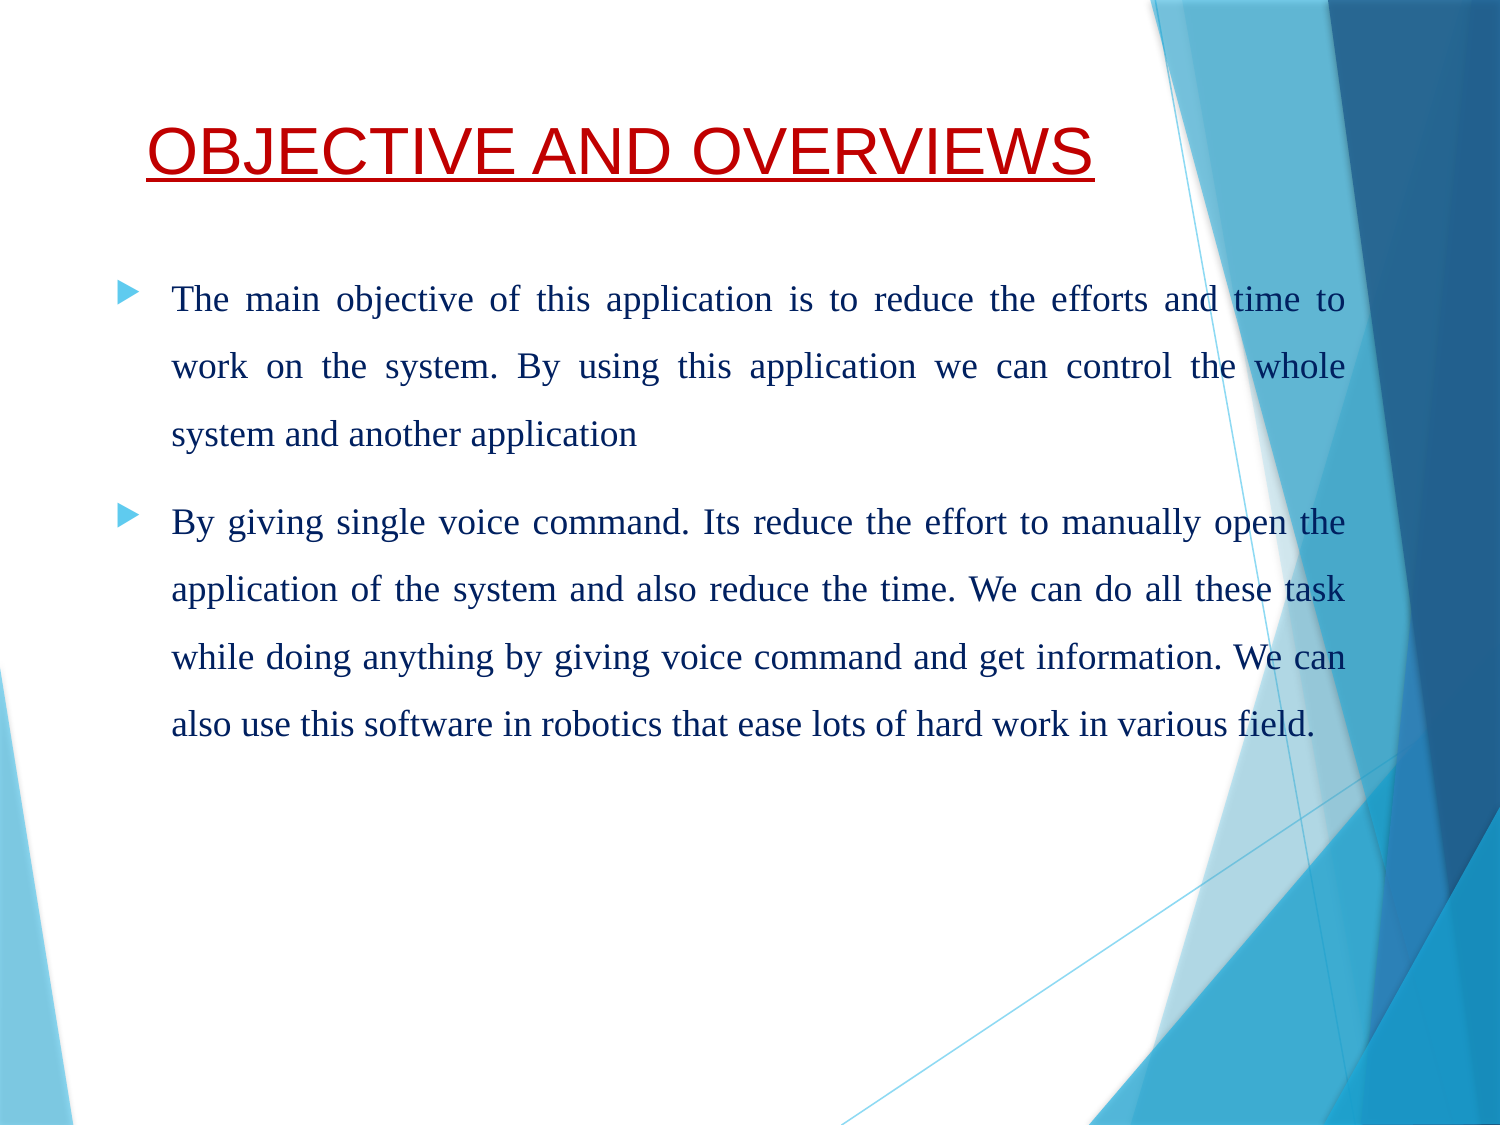

# OBJECTIVE AND OVERVIEWS
The main objective of this application is to reduce the efforts and time to work on the system. By using this application we can control the whole system and another application
By giving single voice command. Its reduce the effort to manually open the application of the system and also reduce the time. We can do all these task while doing anything by giving voice command and get information. We can also use this software in robotics that ease lots of hard work in various field.